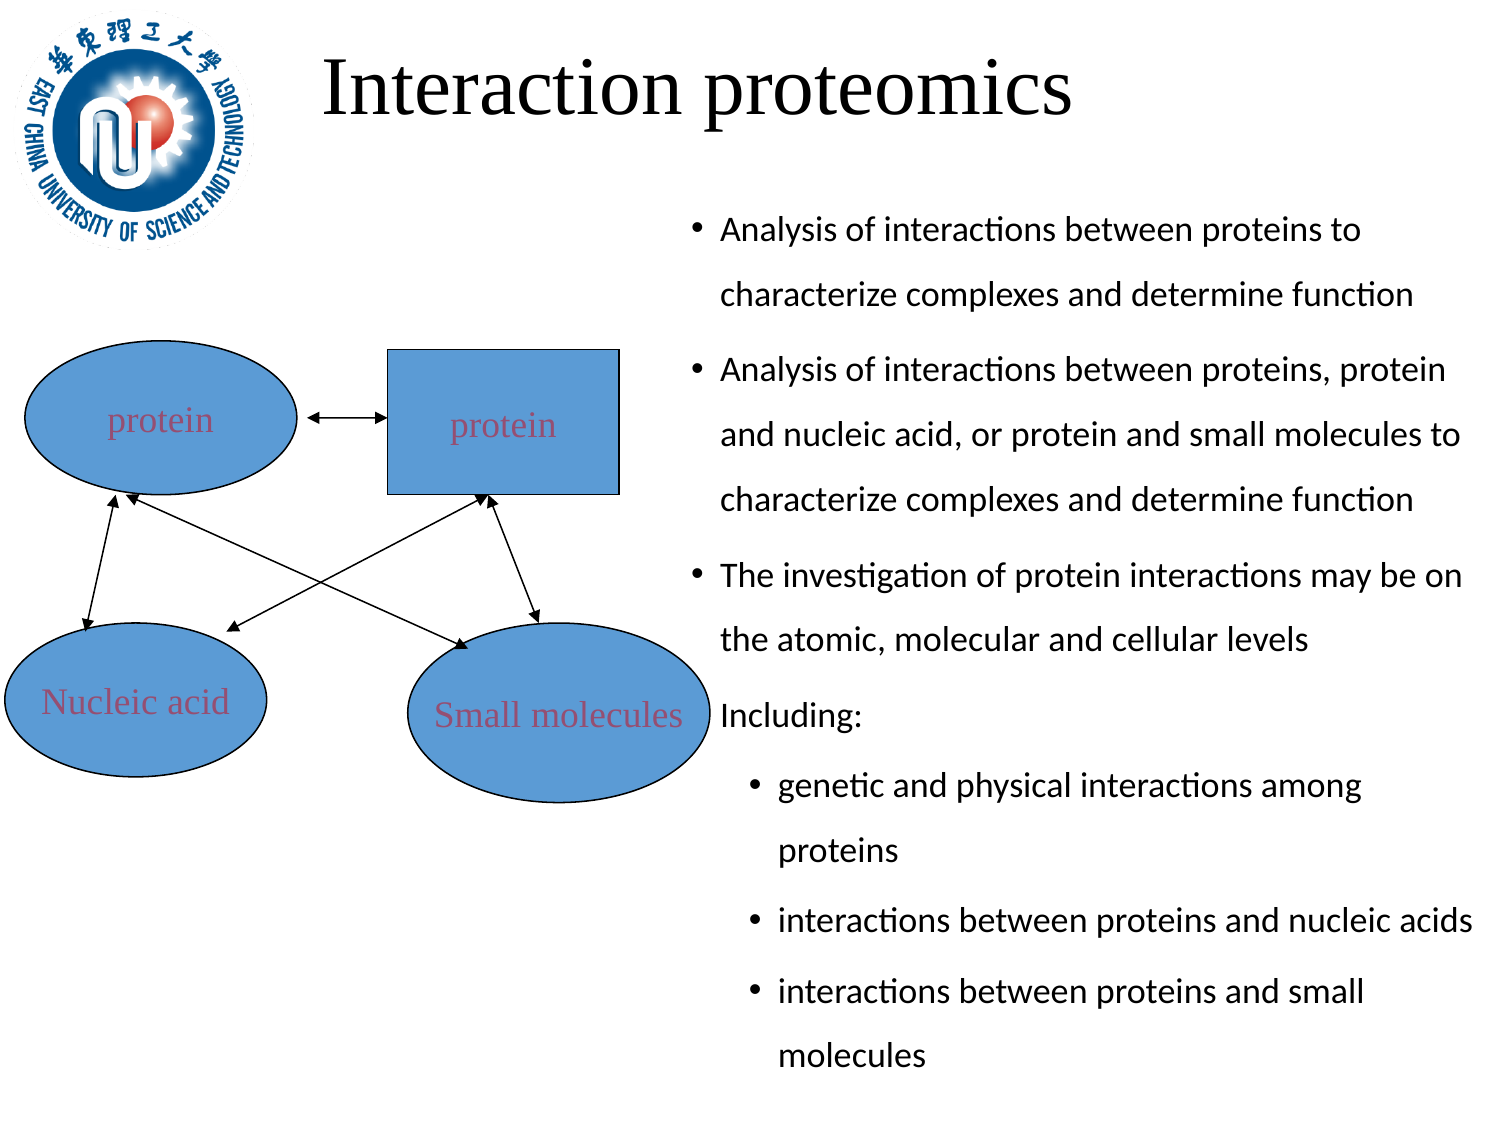

# Interaction proteomics
Analysis of interactions between proteins to characterize complexes and determine function
Analysis of interactions between proteins, protein and nucleic acid, or protein and small molecules to characterize complexes and determine function
The investigation of protein interactions may be on the atomic, molecular and cellular levels
Including:
genetic and physical interactions among proteins
interactions between proteins and nucleic acids
interactions between proteins and small molecules
protein
protein

Nucleic acid

Small molecules